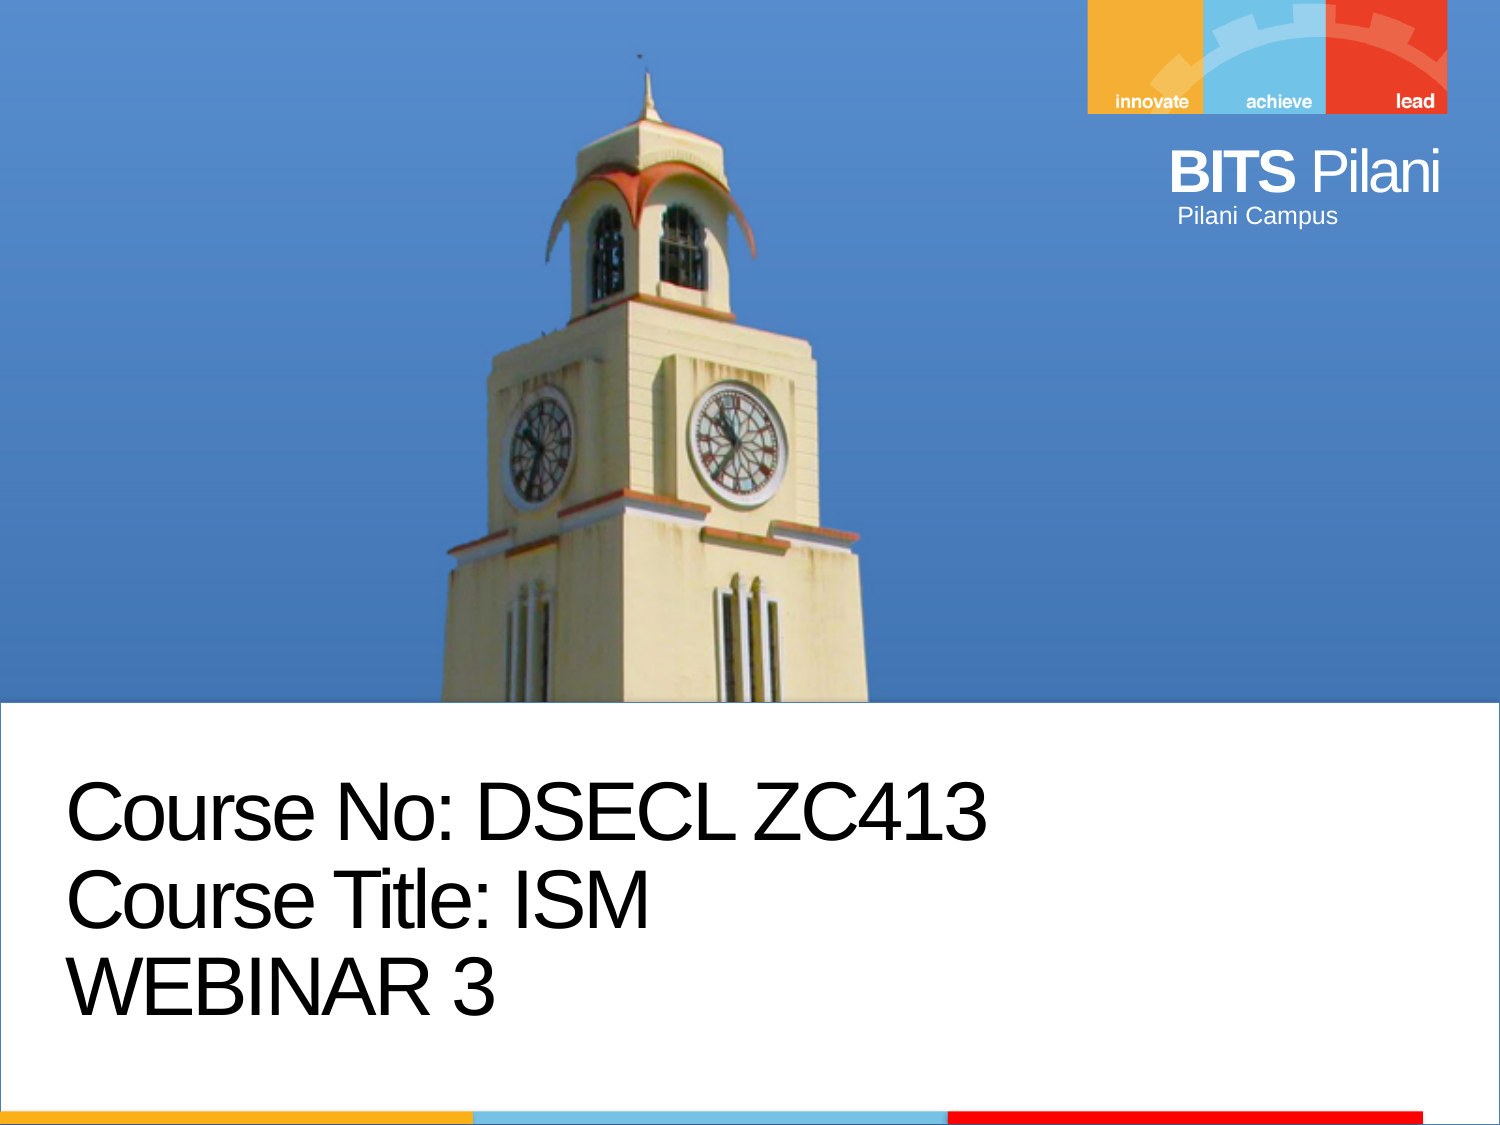

Course No: DSECL ZC413
Course Title: ISM
WEBINAR 3